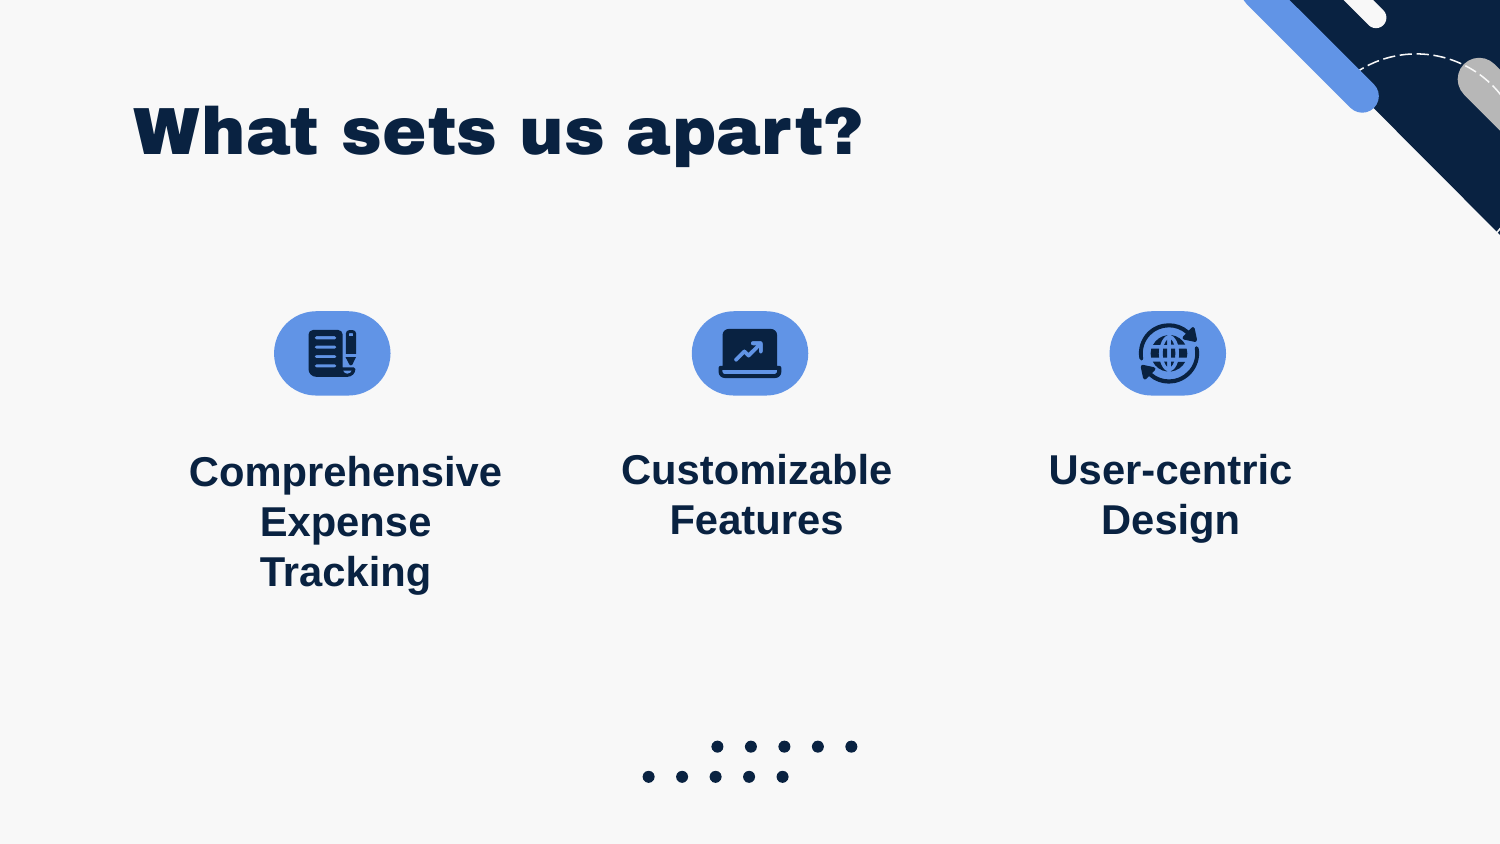

# What sets us apart?

Customizable Features
User-centric Design
Comprehensive Expense Tracking